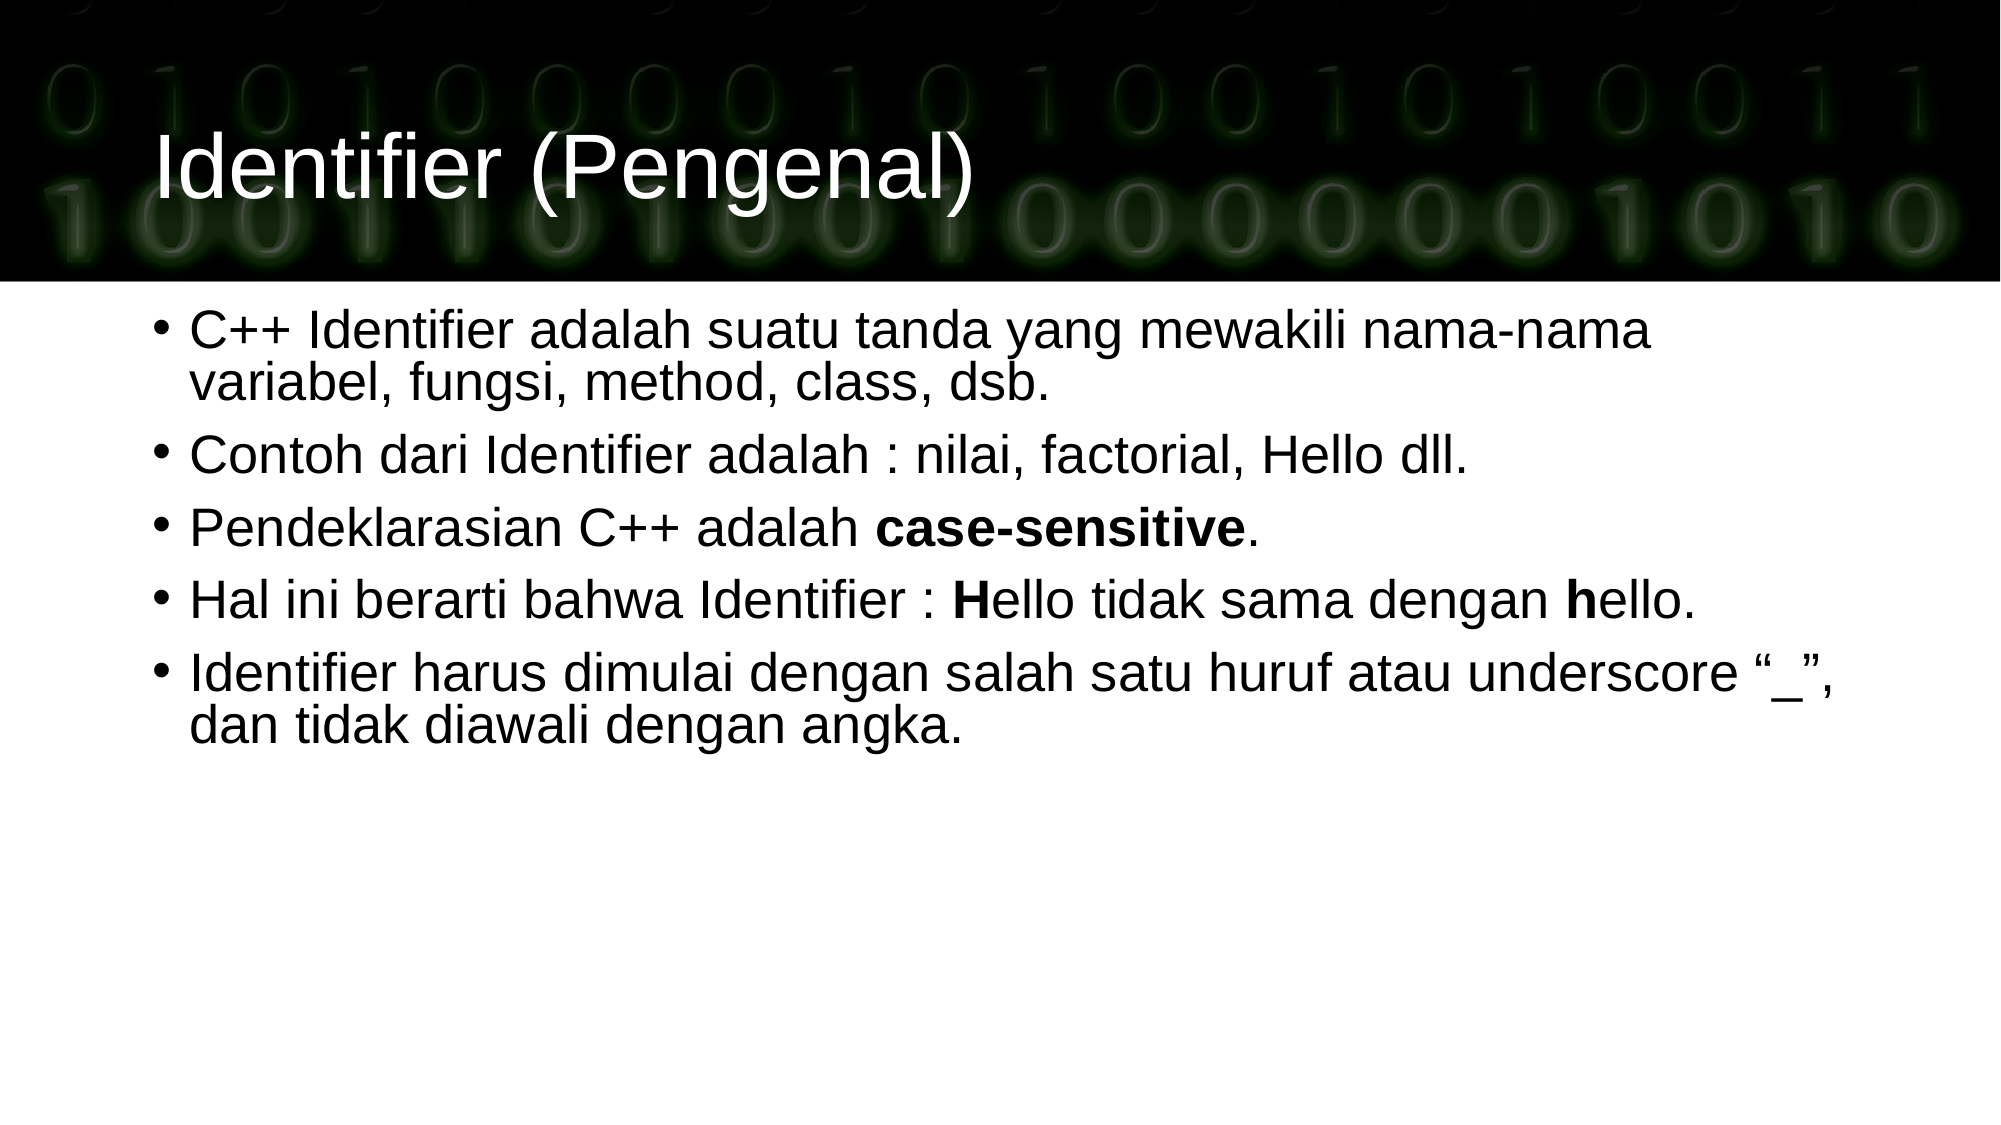

Identifier (Pengenal)
C++ Identifier adalah suatu tanda yang mewakili nama-nama variabel, fungsi, method, class, dsb.
Contoh dari Identifier adalah : nilai, factorial, Hello dll.
Pendeklarasian C++ adalah case-sensitive.
Hal ini berarti bahwa Identifier : Hello tidak sama dengan hello.
Identifier harus dimulai dengan salah satu huruf atau underscore “_”, dan tidak diawali dengan angka.